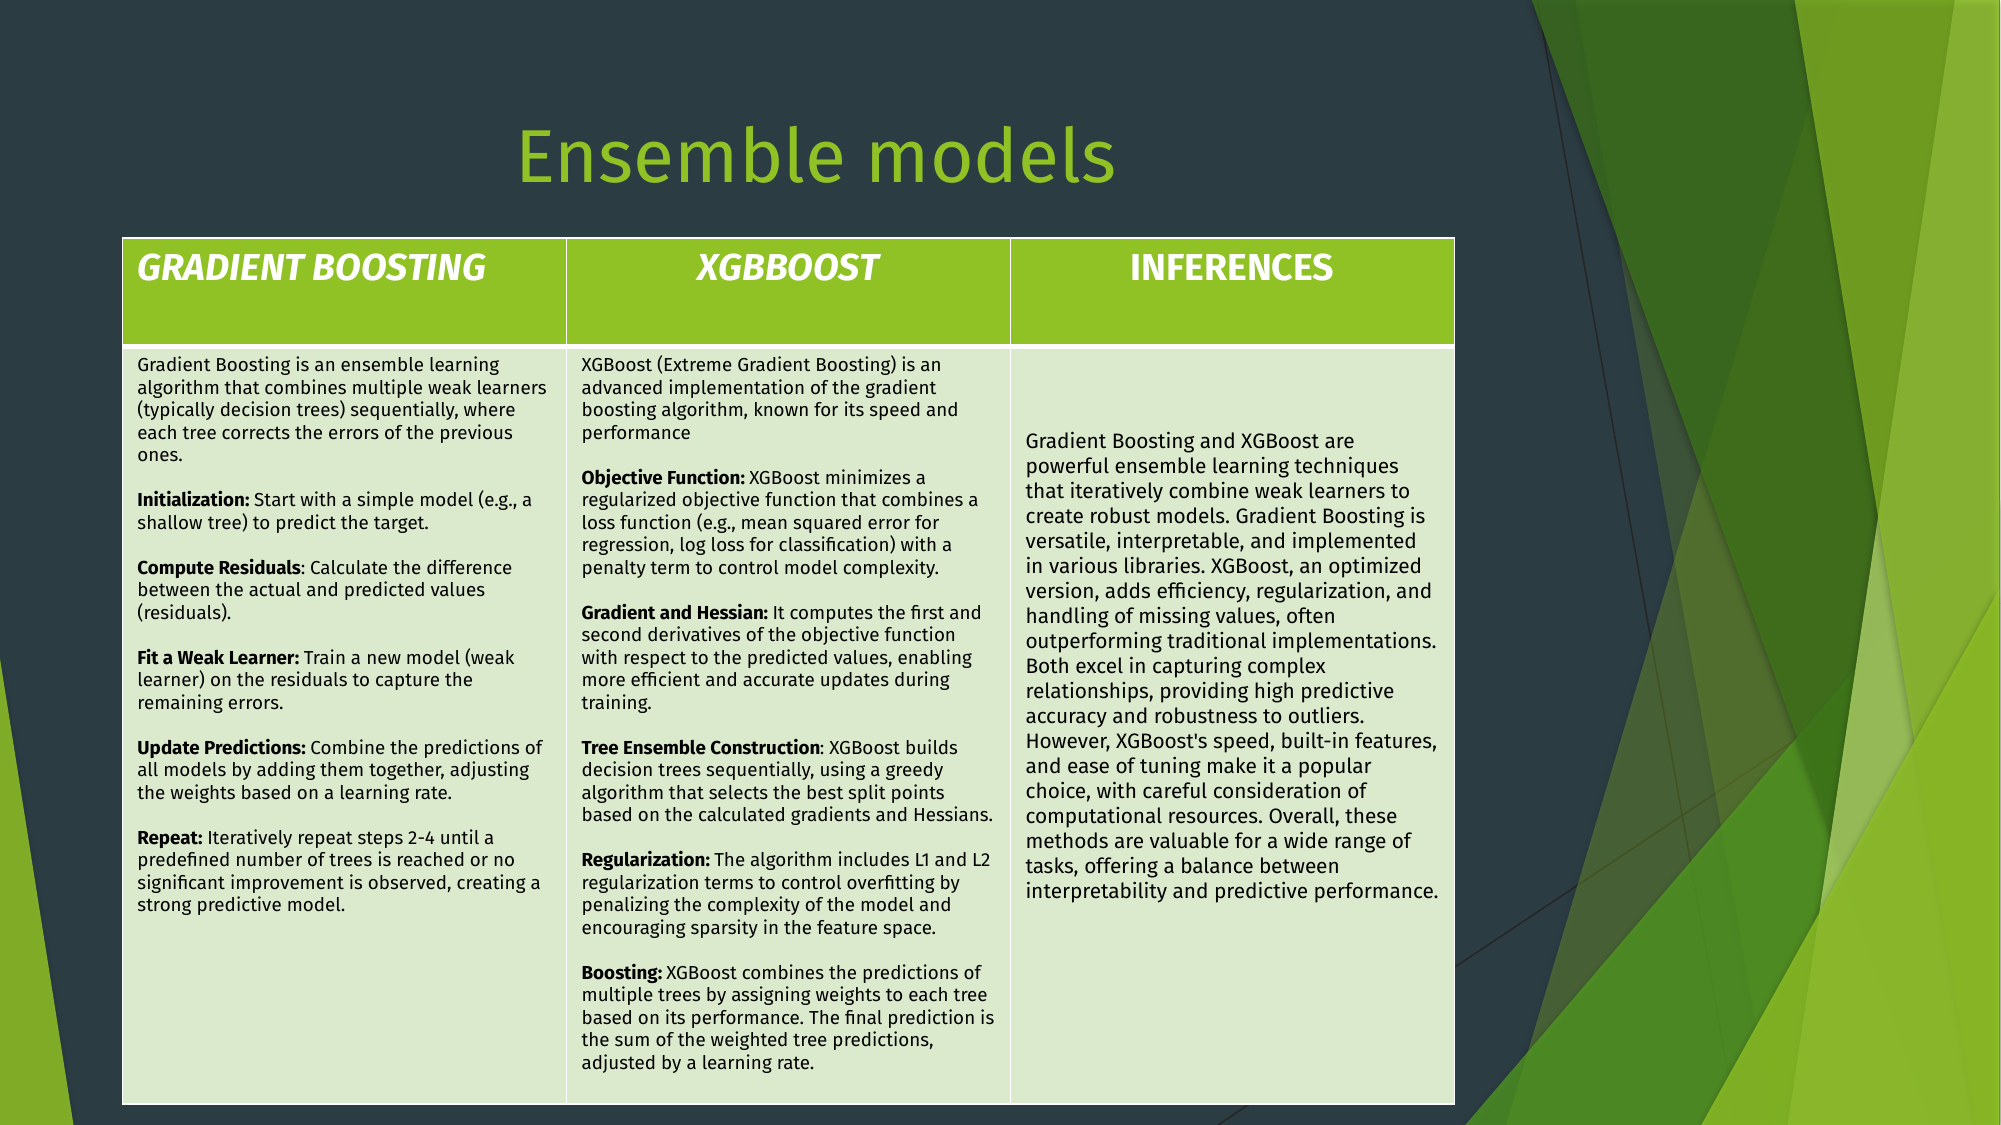

# Ensemble models
| GRADIENT BOOSTING | XGBBOOST | INFERENCES |
| --- | --- | --- |
| Gradient Boosting is an ensemble learning algorithm that combines multiple weak learners (typically decision trees) sequentially, where each tree corrects the errors of the previous ones. Initialization: Start with a simple model (e.g., a shallow tree) to predict the target. Compute Residuals: Calculate the difference between the actual and predicted values (residuals). Fit a Weak Learner: Train a new model (weak learner) on the residuals to capture the remaining errors. Update Predictions: Combine the predictions of all models by adding them together, adjusting the weights based on a learning rate. Repeat: Iteratively repeat steps 2-4 until a predefined number of trees is reached or no significant improvement is observed, creating a strong predictive model. | XGBoost (Extreme Gradient Boosting) is an advanced implementation of the gradient boosting algorithm, known for its speed and performance Objective Function: XGBoost minimizes a regularized objective function that combines a loss function (e.g., mean squared error for regression, log loss for classification) with a penalty term to control model complexity. Gradient and Hessian: It computes the first and second derivatives of the objective function with respect to the predicted values, enabling more efficient and accurate updates during training. Tree Ensemble Construction: XGBoost builds decision trees sequentially, using a greedy algorithm that selects the best split points based on the calculated gradients and Hessians. Regularization: The algorithm includes L1 and L2 regularization terms to control overfitting by penalizing the complexity of the model and encouraging sparsity in the feature space. Boosting: XGBoost combines the predictions of multiple trees by assigning weights to each tree based on its performance. The final prediction is the sum of the weighted tree predictions, adjusted by a learning rate. | Gradient Boosting and XGBoost are powerful ensemble learning techniques that iteratively combine weak learners to create robust models. Gradient Boosting is versatile, interpretable, and implemented in various libraries. XGBoost, an optimized version, adds efficiency, regularization, and handling of missing values, often outperforming traditional implementations. Both excel in capturing complex relationships, providing high predictive accuracy and robustness to outliers. However, XGBoost's speed, built-in features, and ease of tuning make it a popular choice, with careful consideration of computational resources. Overall, these methods are valuable for a wide range of tasks, offering a balance between interpretability and predictive performance. |